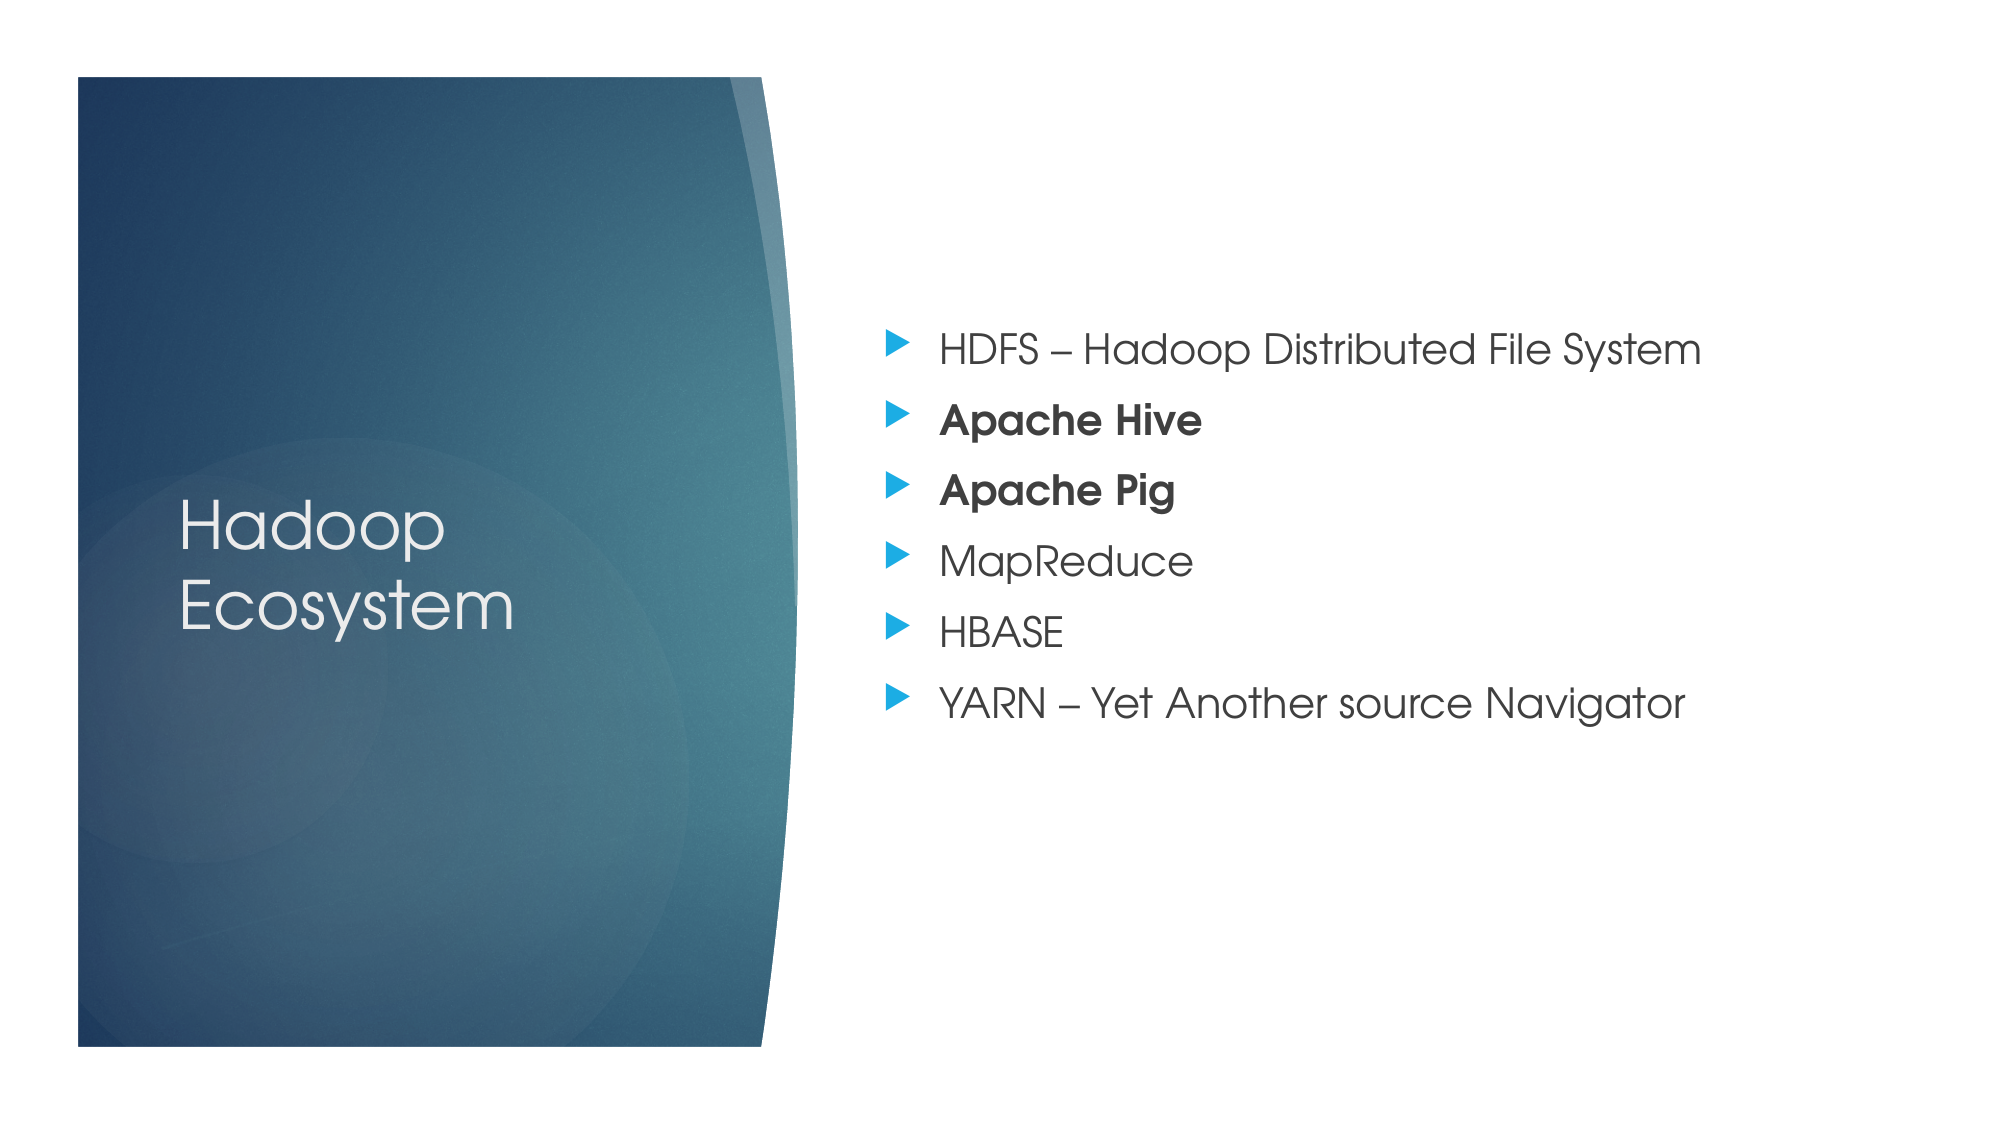

HDFS – Hadoop Distributed File System
Apache Hive
Apache Pig
MapReduce
HBASE
YARN – Yet Another source Navigator

# Hadoop Ecosystem